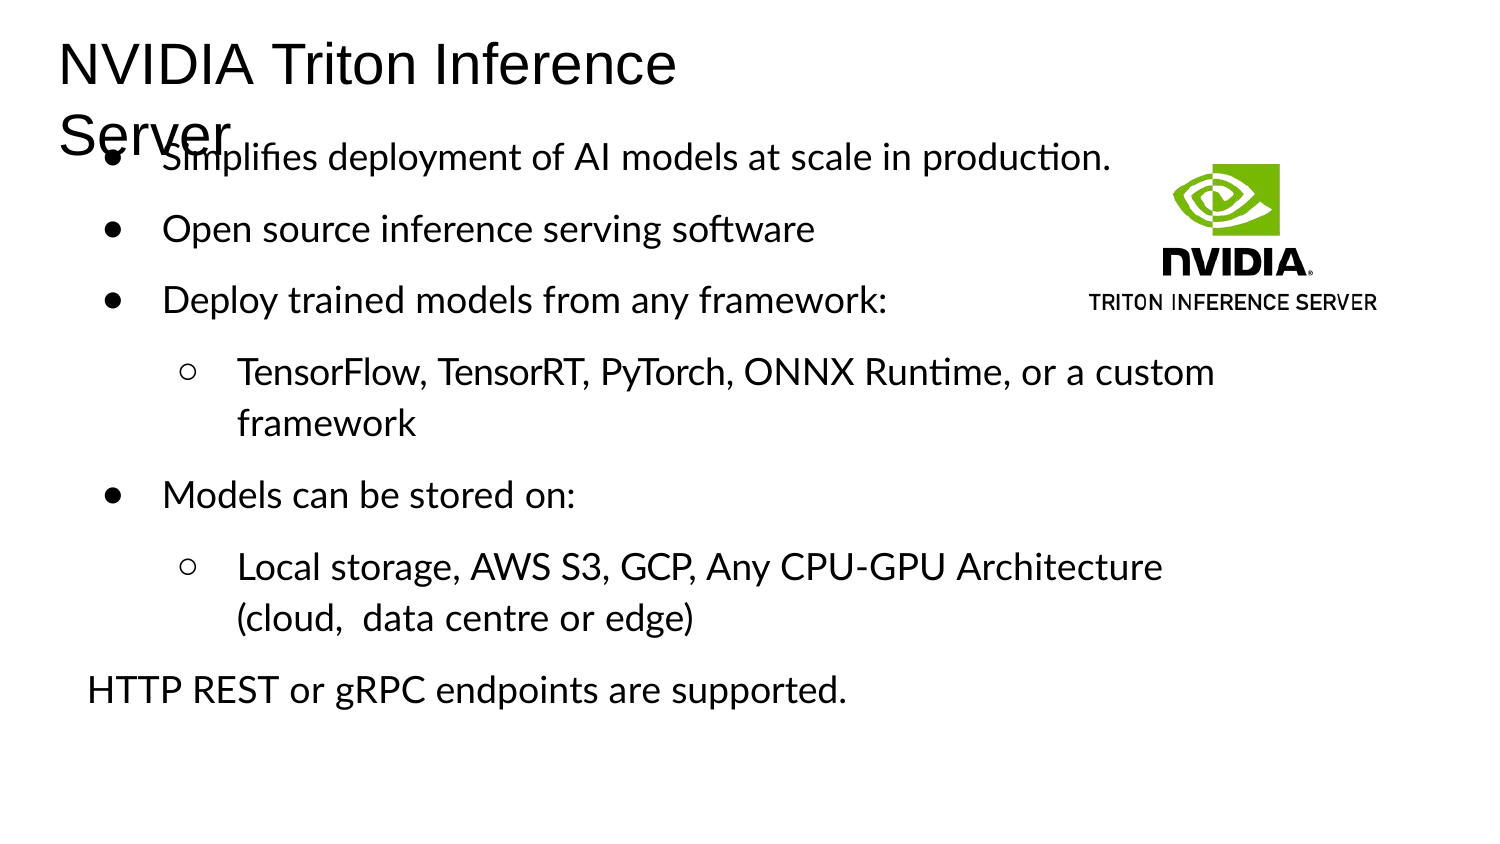

NVIDIA Triton Inference Server

Simpliﬁes deployment of AI models at scale in production.
Open source inference serving software
Deploy trained models from any framework:
TensorFlow, TensorRT, PyTorch, ONNX Runtime, or a custom  framework
Models can be stored on:
Local storage, AWS S3, GCP, Any CPU-GPU Architecture (cloud,  data centre or edge)
HTTP REST or gRPC endpoints are supported.